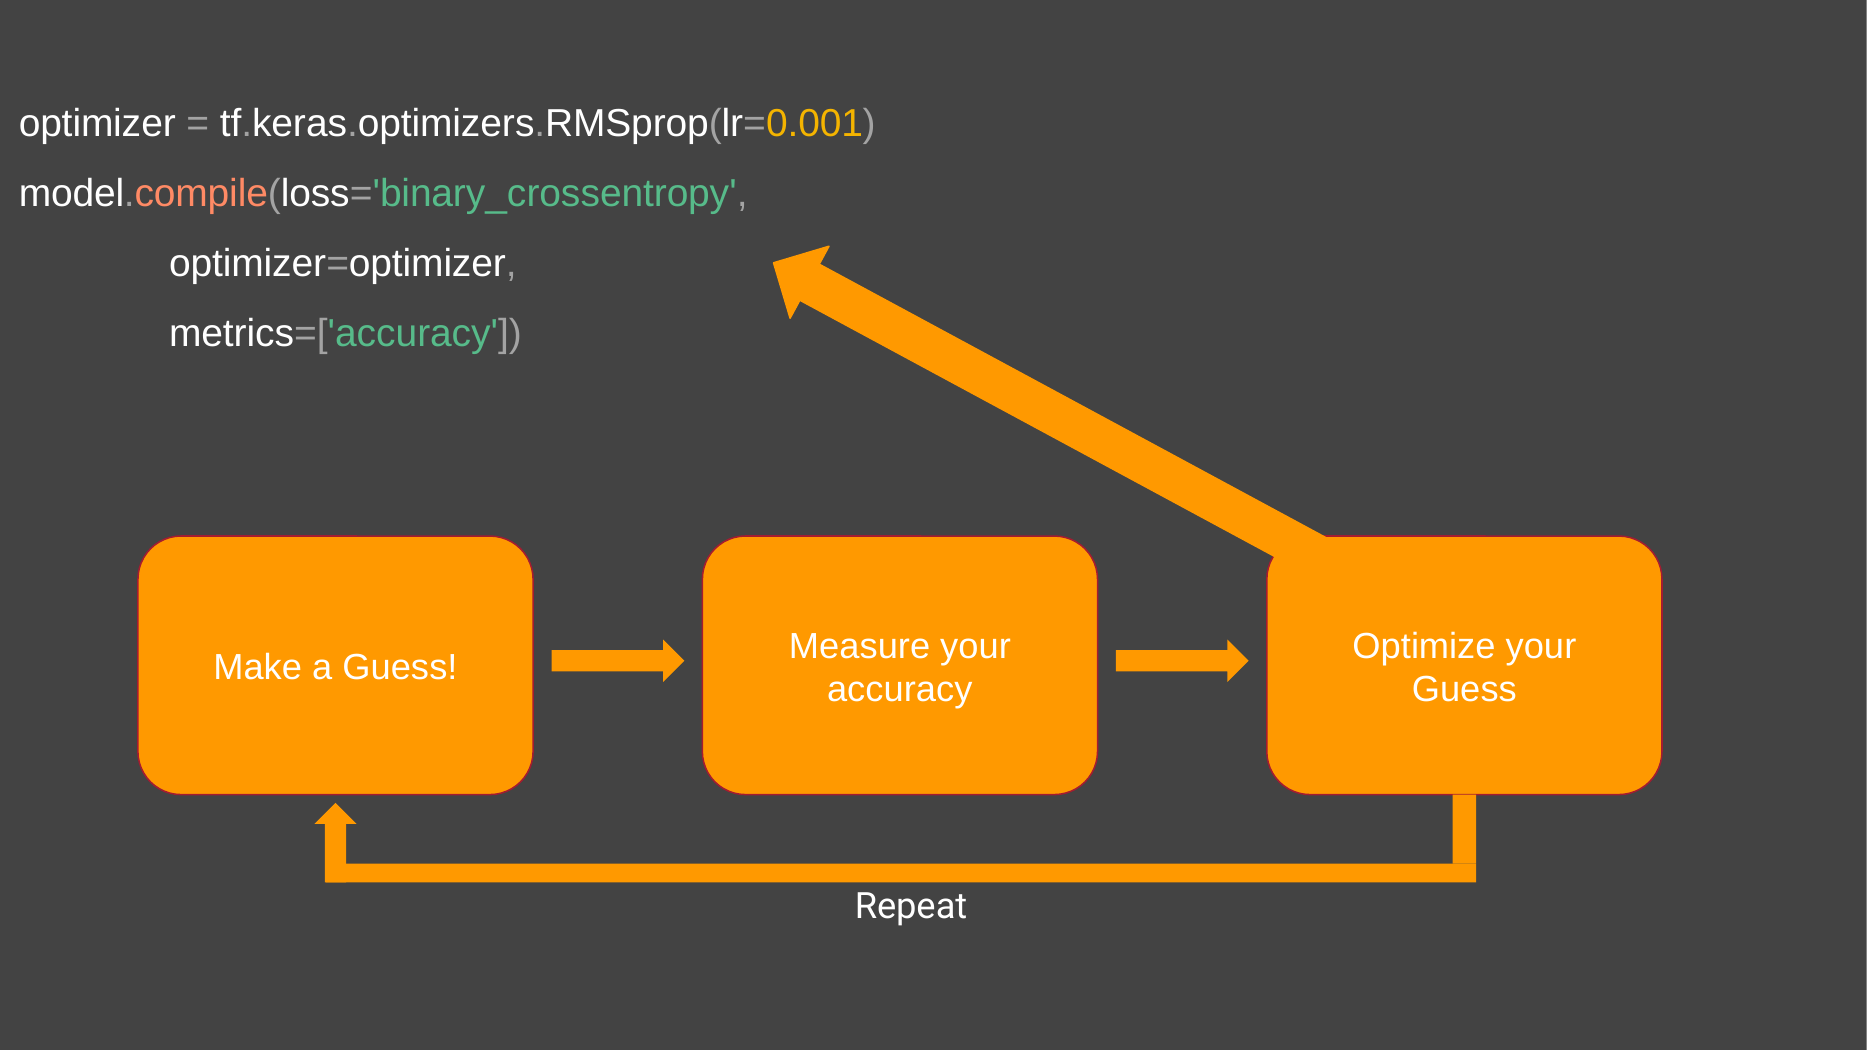

optimizer = tf.keras.optimizers.RMSprop(lr=0.001)
model.compile(loss='binary_crossentropy',
              optimizer=optimizer,
              metrics=['accuracy'])

Make a Guess!
Measure your accuracy
Optimize your Guess

Repeat